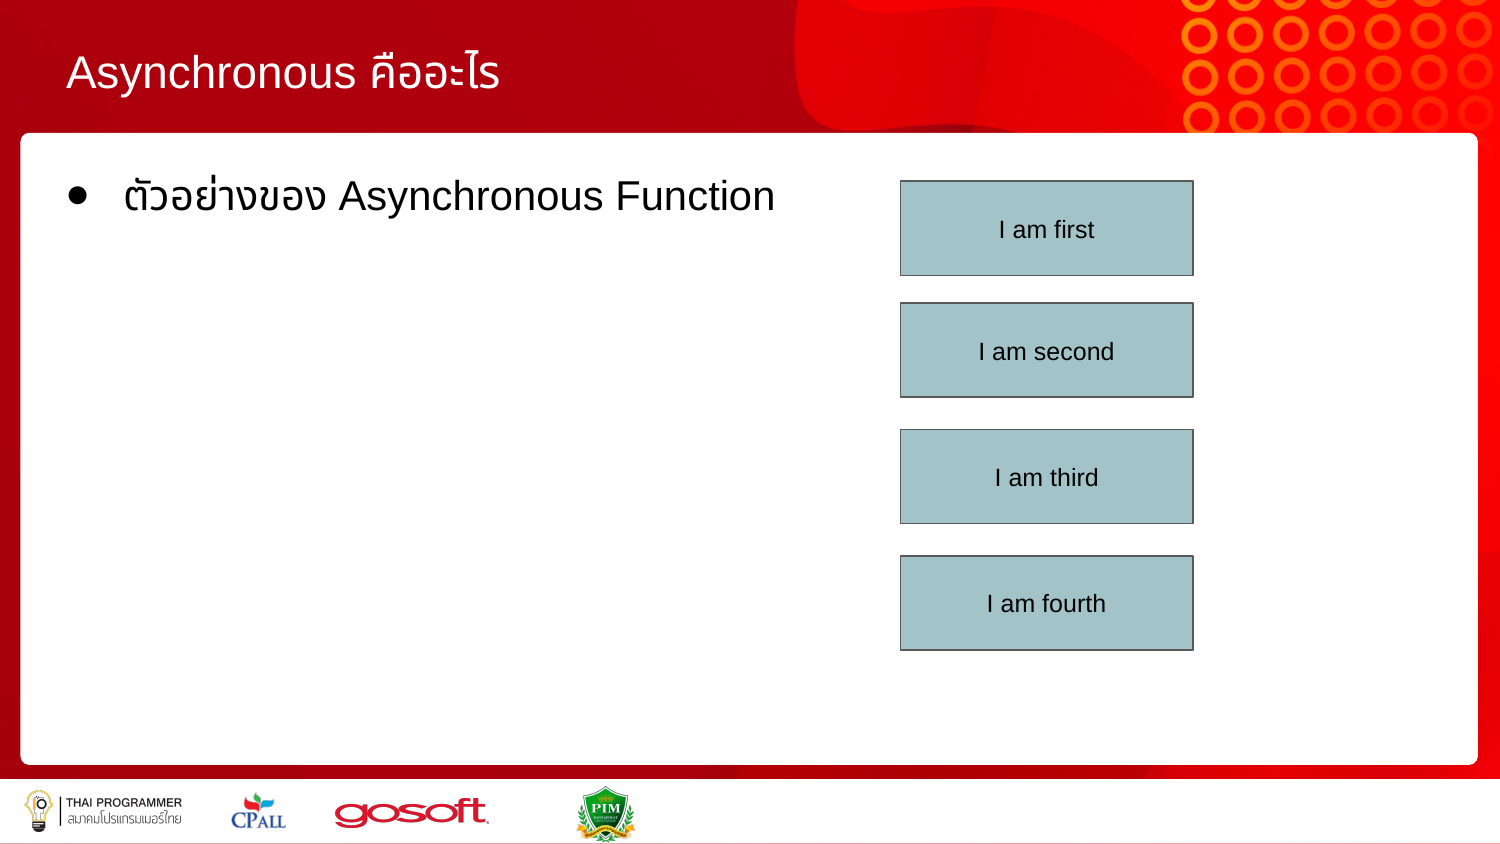

# Asynchronous คืออะไร
ตัวอย่างของ Asynchronous Function
I am first
I am second
I am third
I am fourth